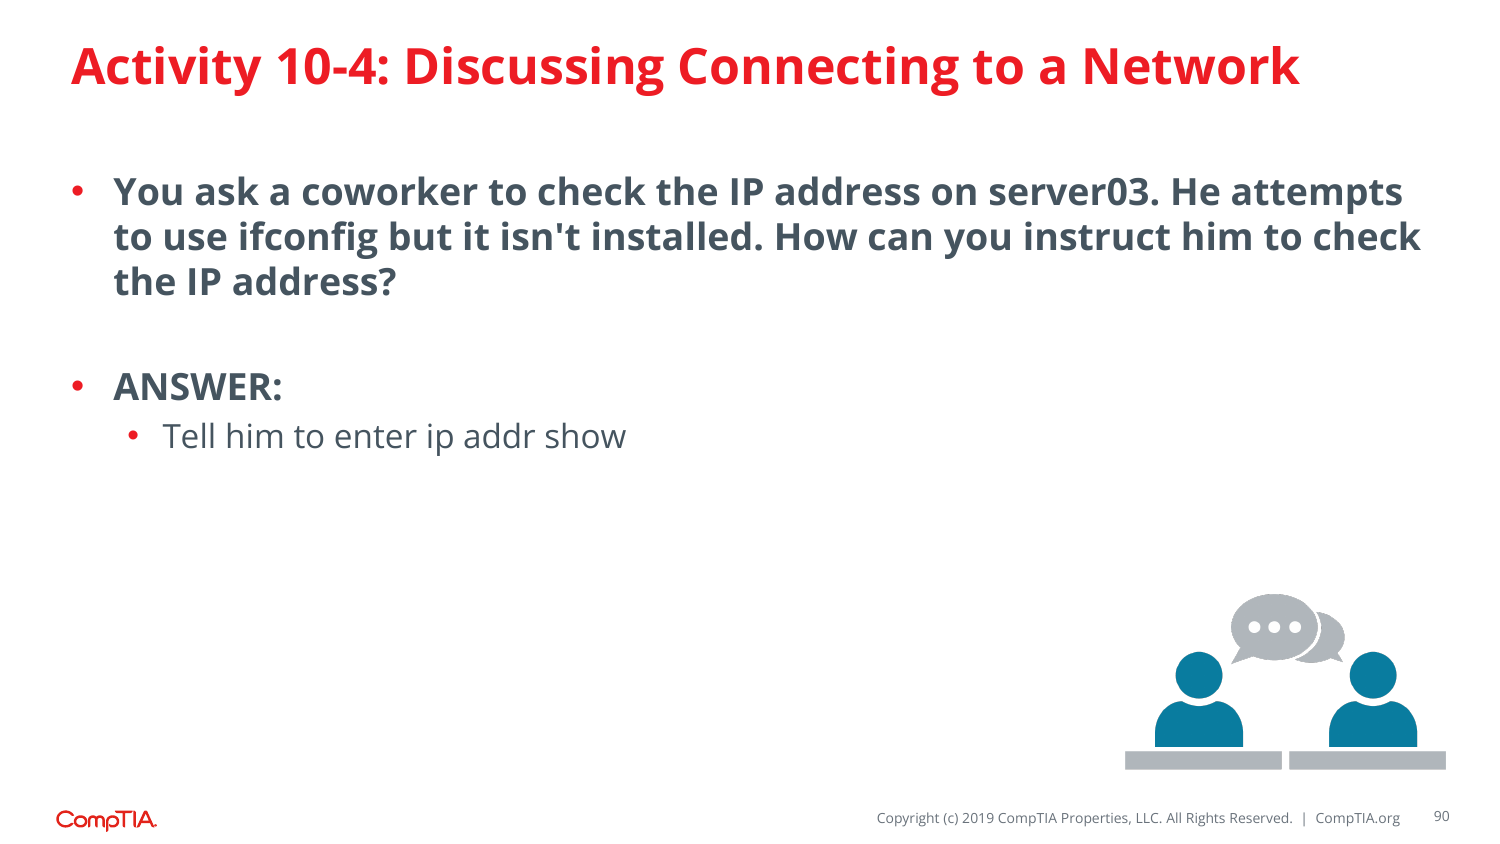

# Activity 10-4: Discussing Connecting to a Network
You ask a coworker to check the IP address on server03. He attempts to use ifconfig but it isn't installed. How can you instruct him to check the IP address?

ANSWER:
Tell him to enter ip addr show

90